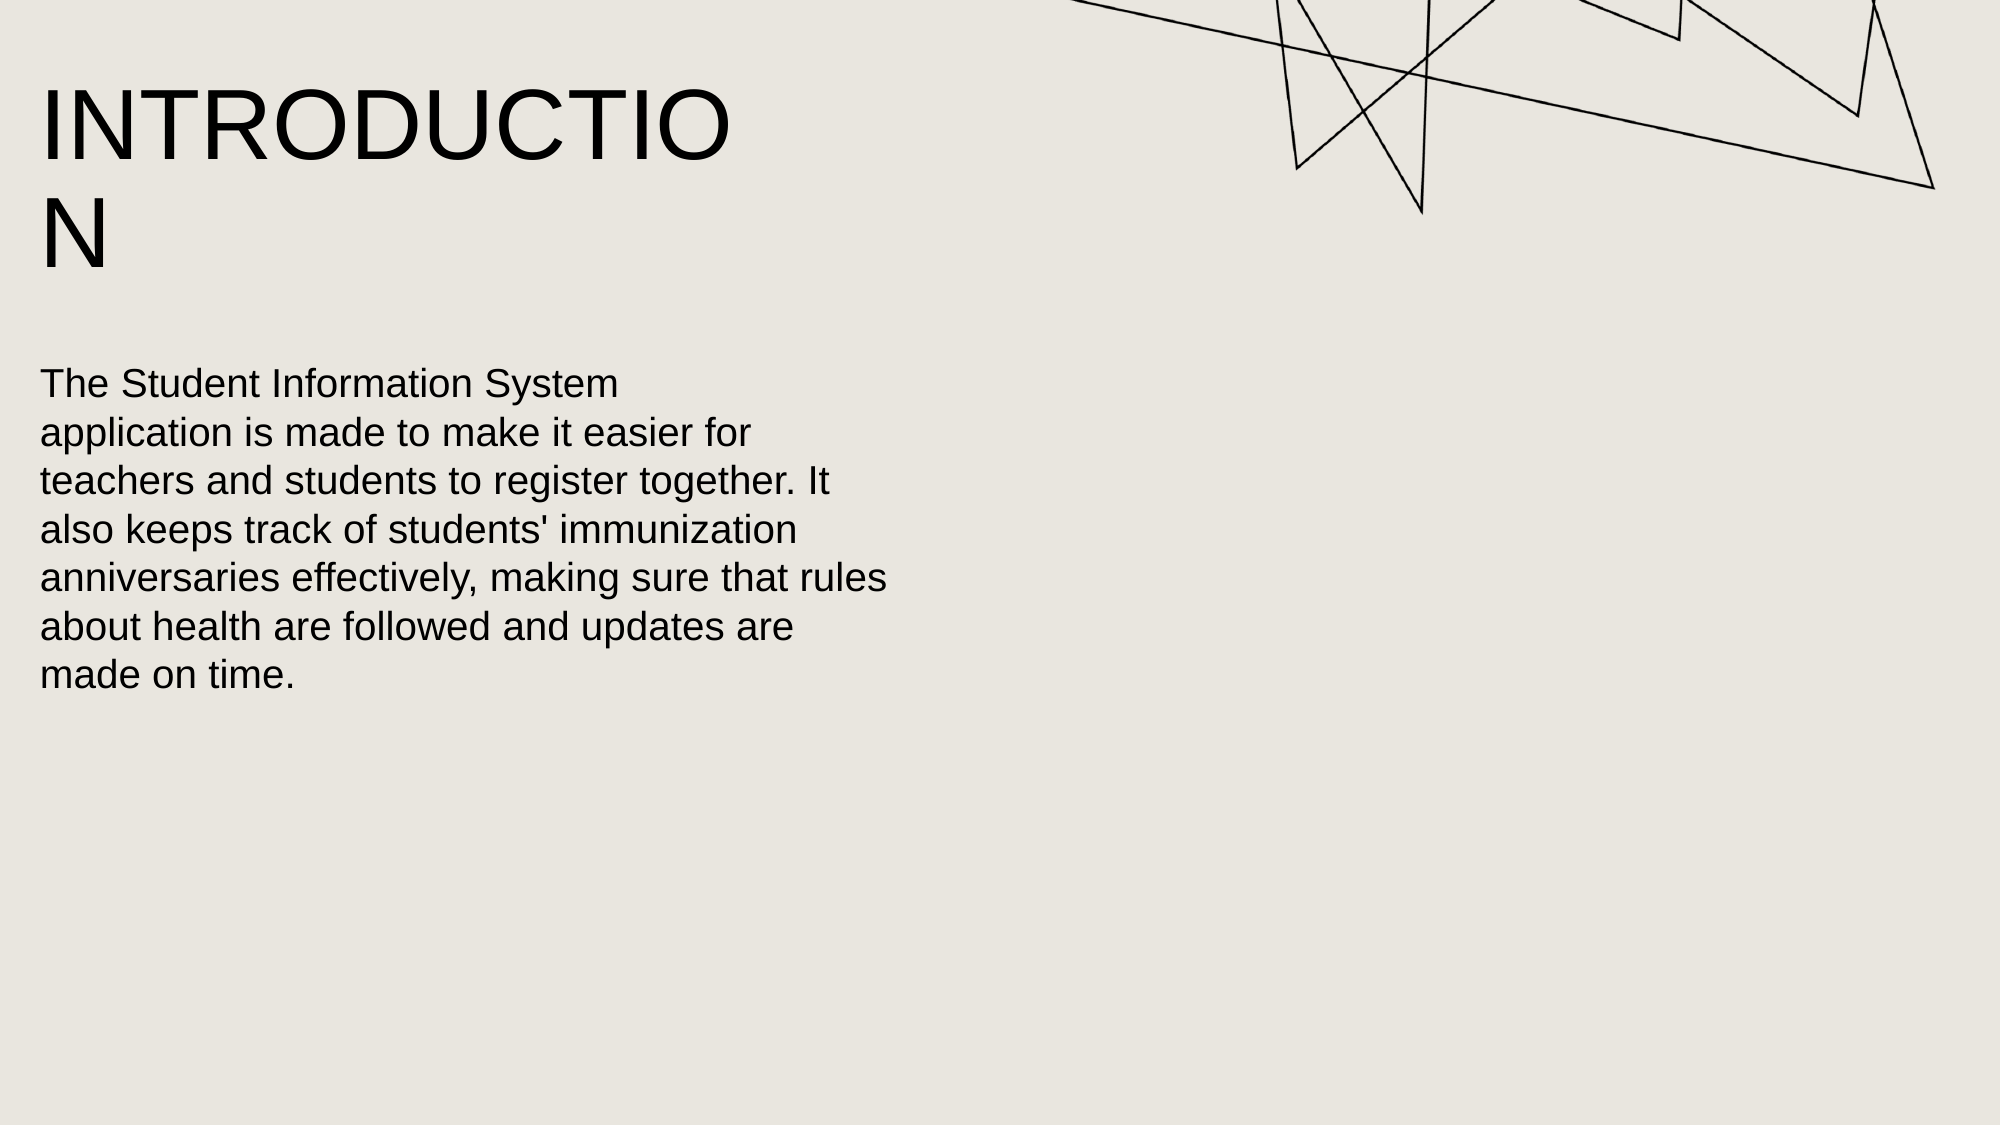

# Introduction
The Student Information System
application is made to make it easier for teachers and students to register together. It also keeps track of students' immunization anniversaries effectively, making sure that rules about health are followed and updates are made on time.